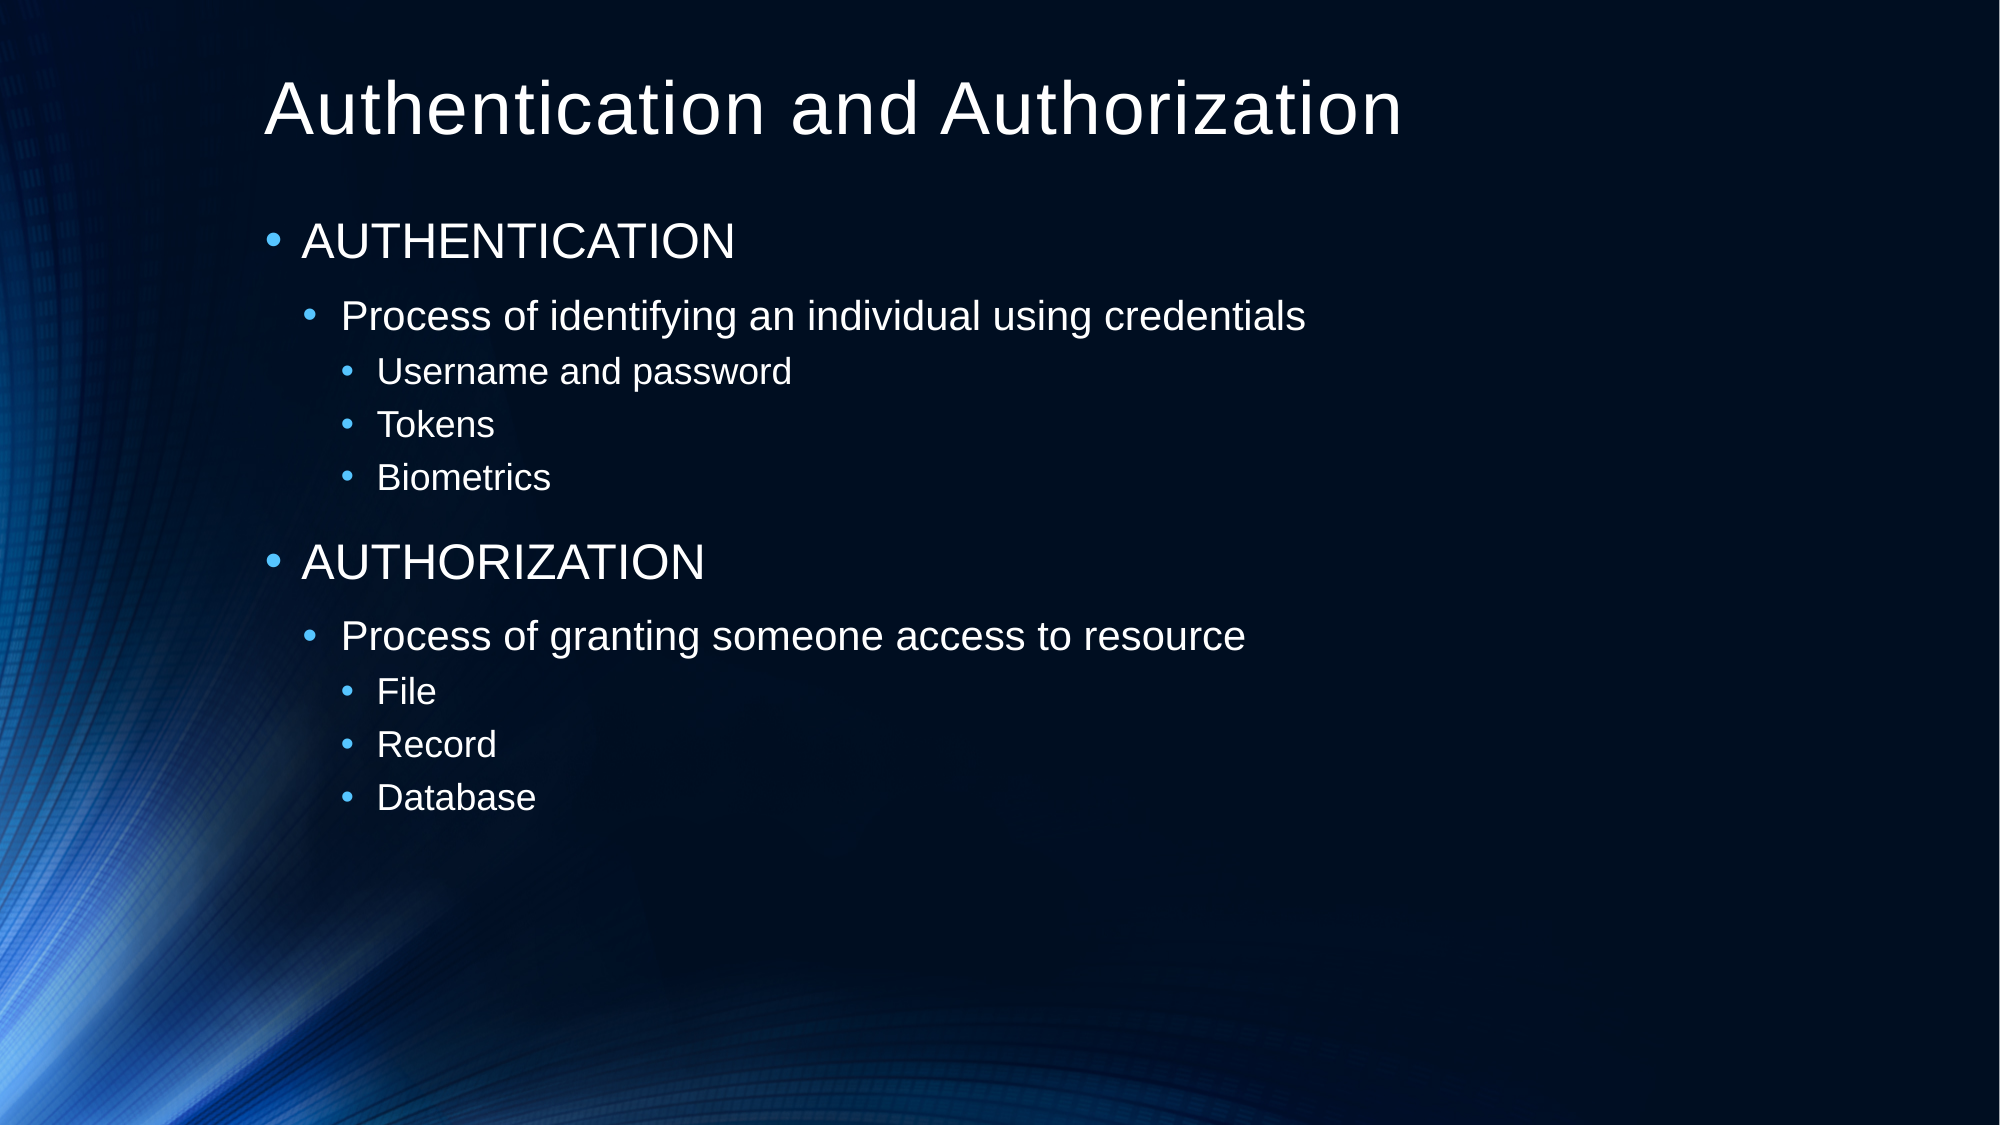

# Authentication and Authorization
AUTHENTICATION
Process of identifying an individual using credentials
Username and password
Tokens
Biometrics
AUTHORIZATION
Process of granting someone access to resource
File
Record
Database